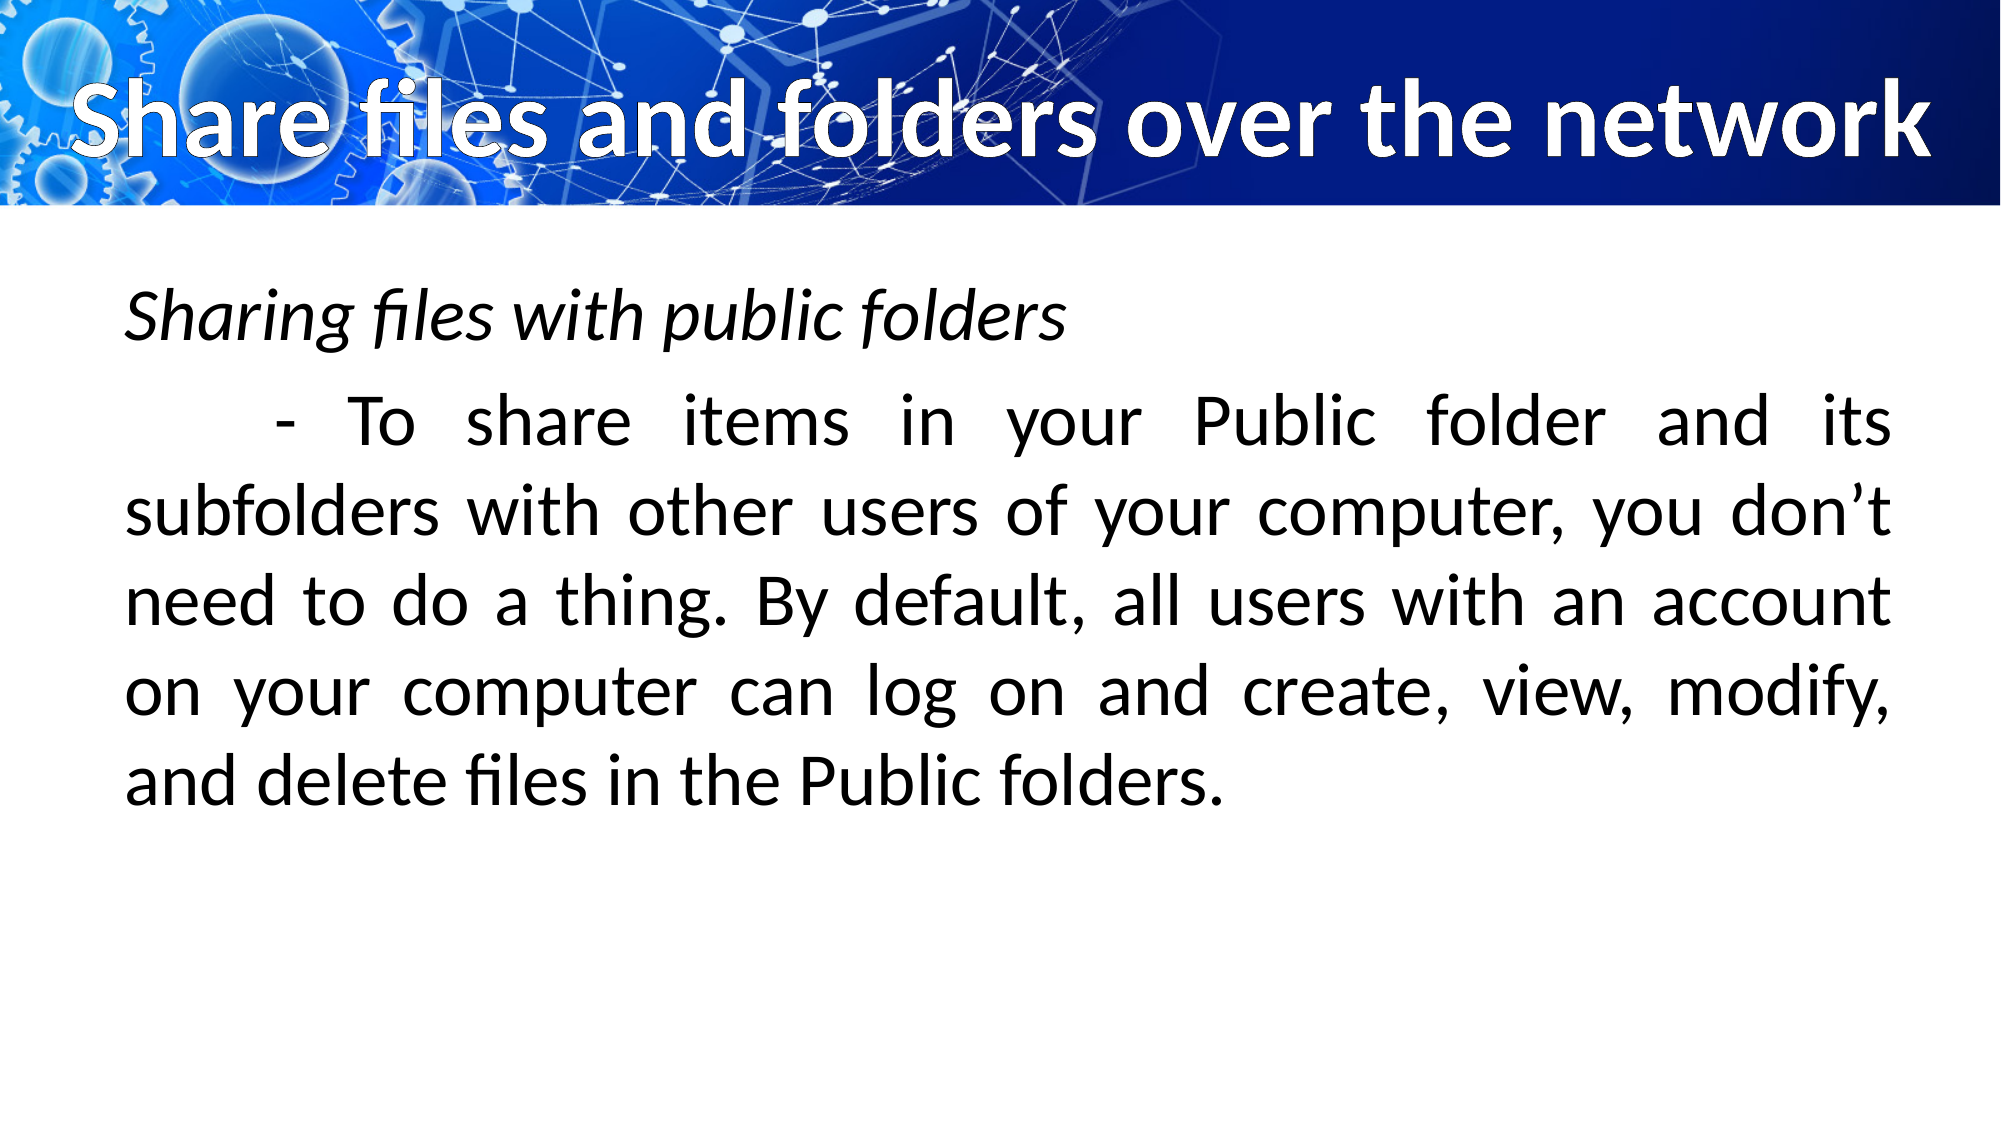

# Share files and folders over the network
Sharing files with public folders
	- To share items in your Public folder and its subfolders with other users of your computer, you don’t need to do a thing. By default, all users with an account on your computer can log on and create, view, modify, and delete files in the Public folders.